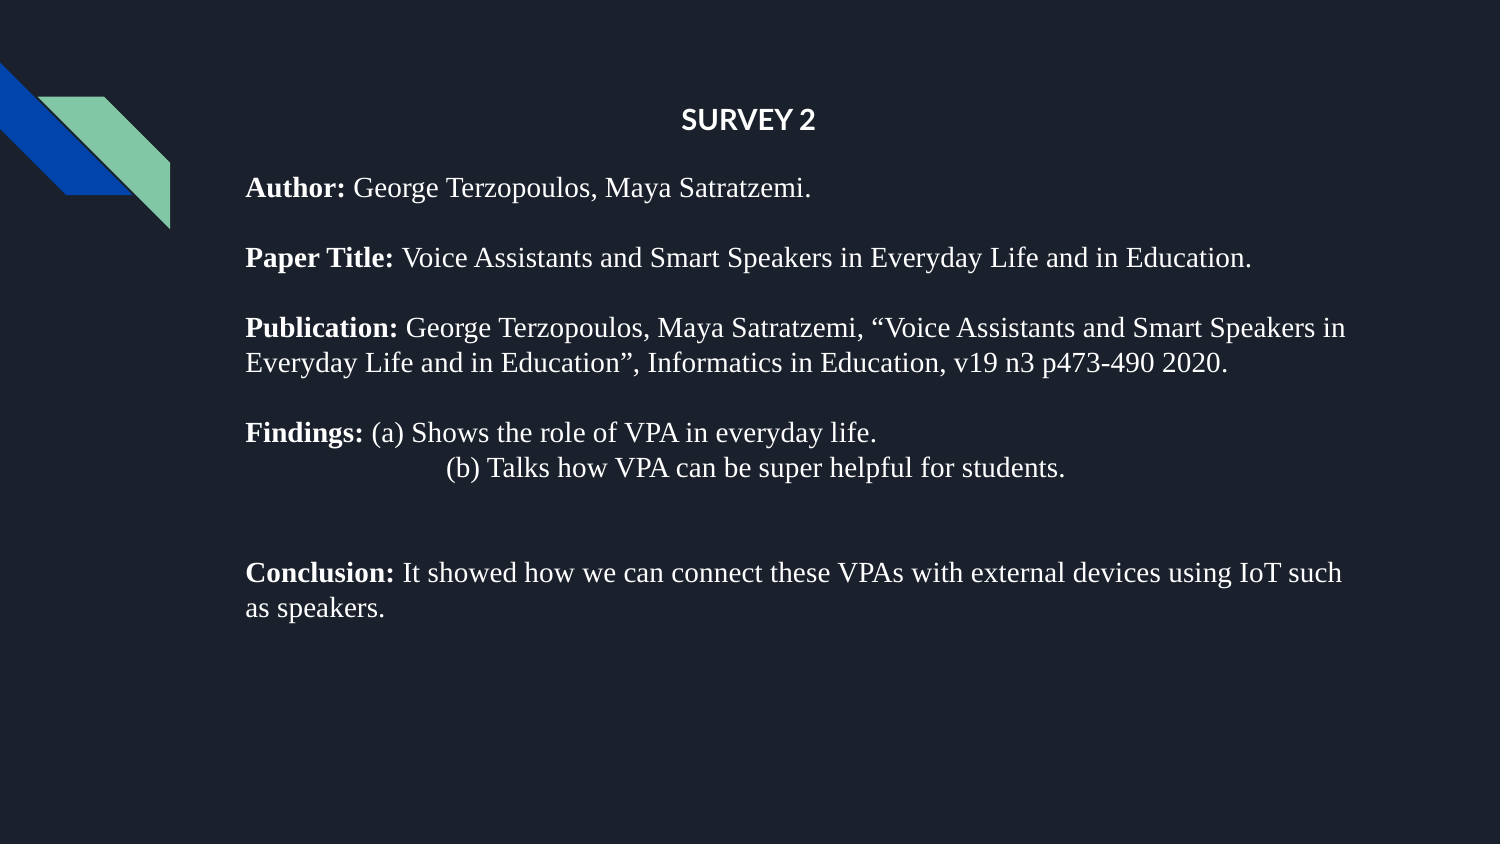

SURVEY 2
Author: George Terzopoulos, Maya Satratzemi.

Paper Title: Voice Assistants and Smart Speakers in Everyday Life and in Education.

Publication: George Terzopoulos, Maya Satratzemi, “Voice Assistants and Smart Speakers in Everyday Life and in Education”, Informatics in Education, v19 n3 p473-490 2020.

Findings: (a) Shows the role of VPA in everyday life.
	       (b) Talks how VPA can be super helpful for students.

Conclusion: It showed how we can connect these VPAs with external devices using IoT such as speakers.